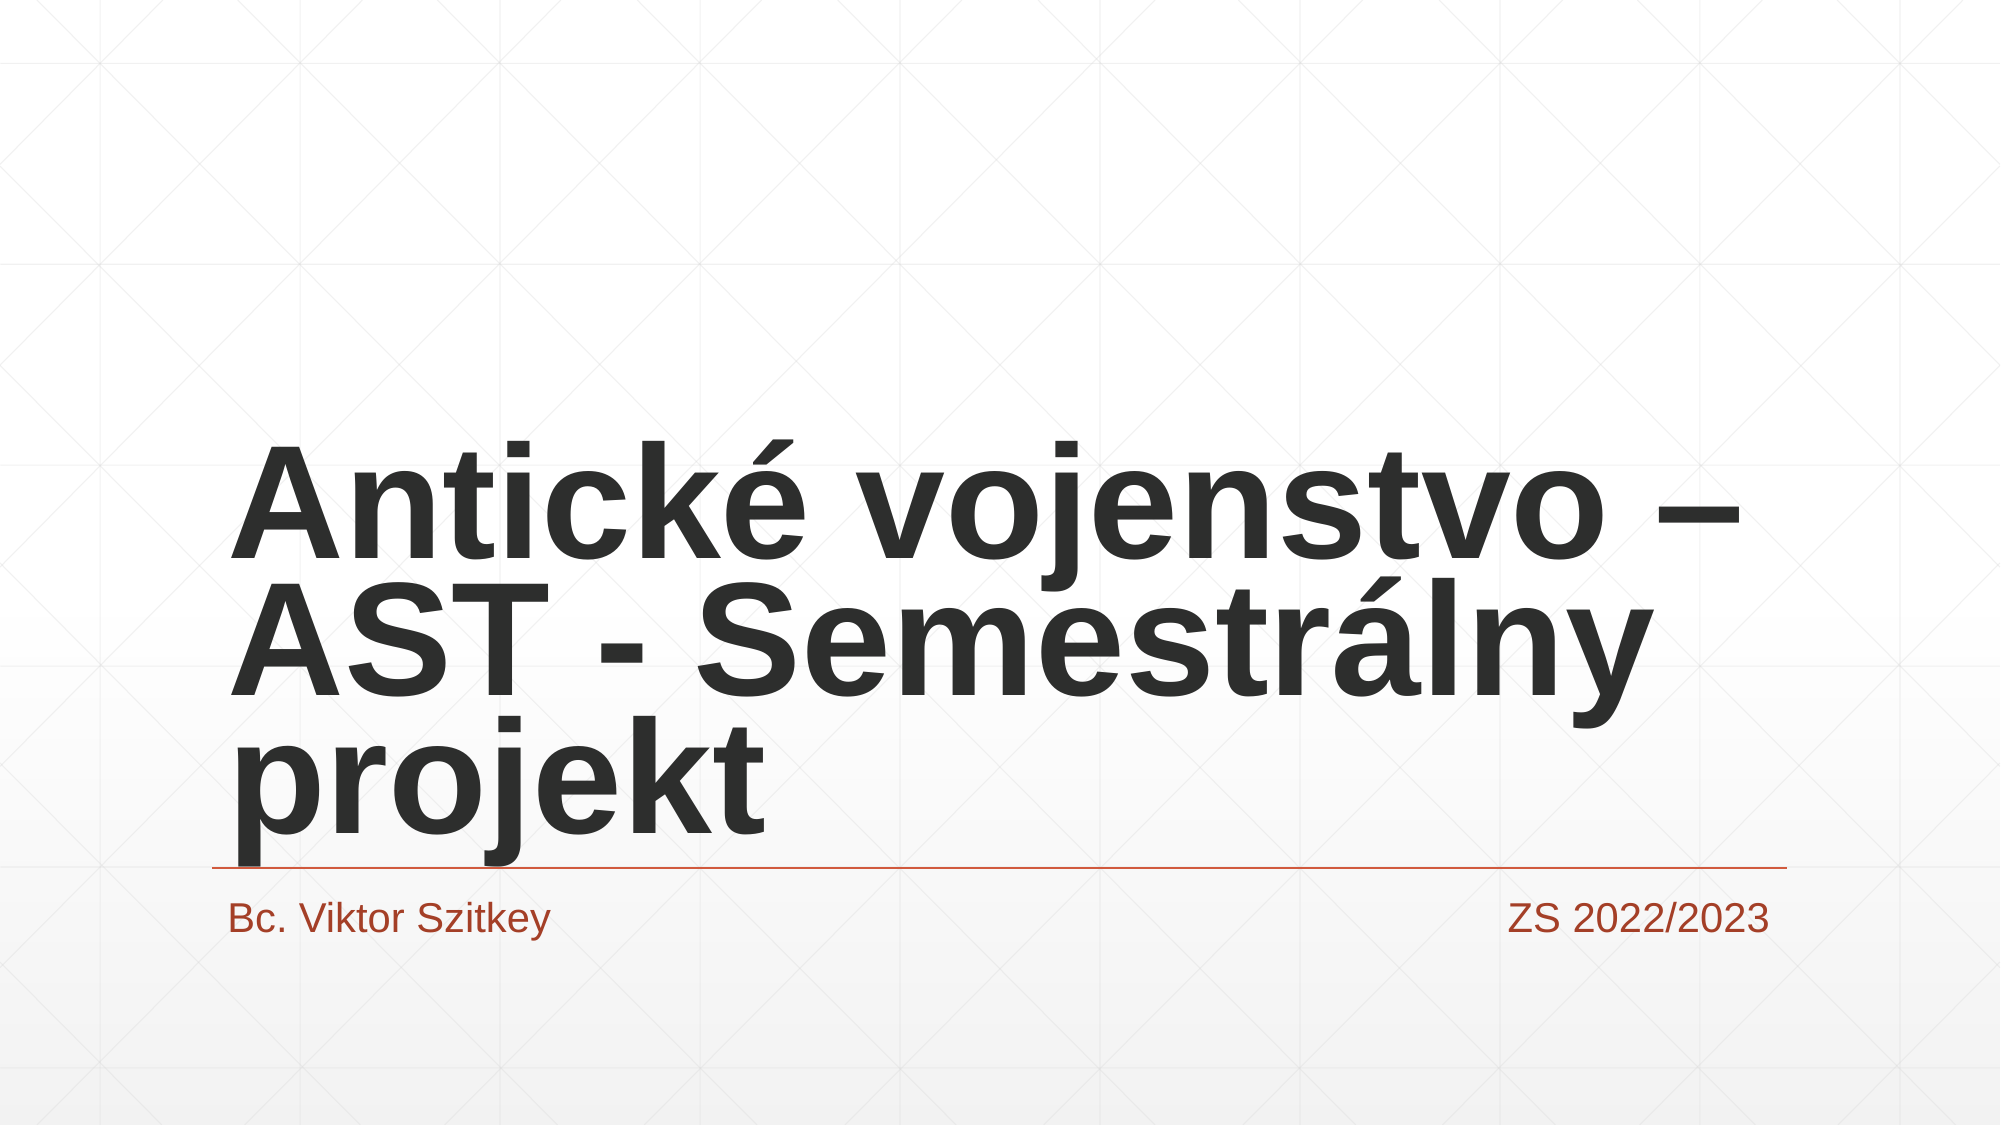

# Antické vojenstvo – AST - Semestrálny projekt
Bc. Viktor Szitkey						       ZS 2022/2023